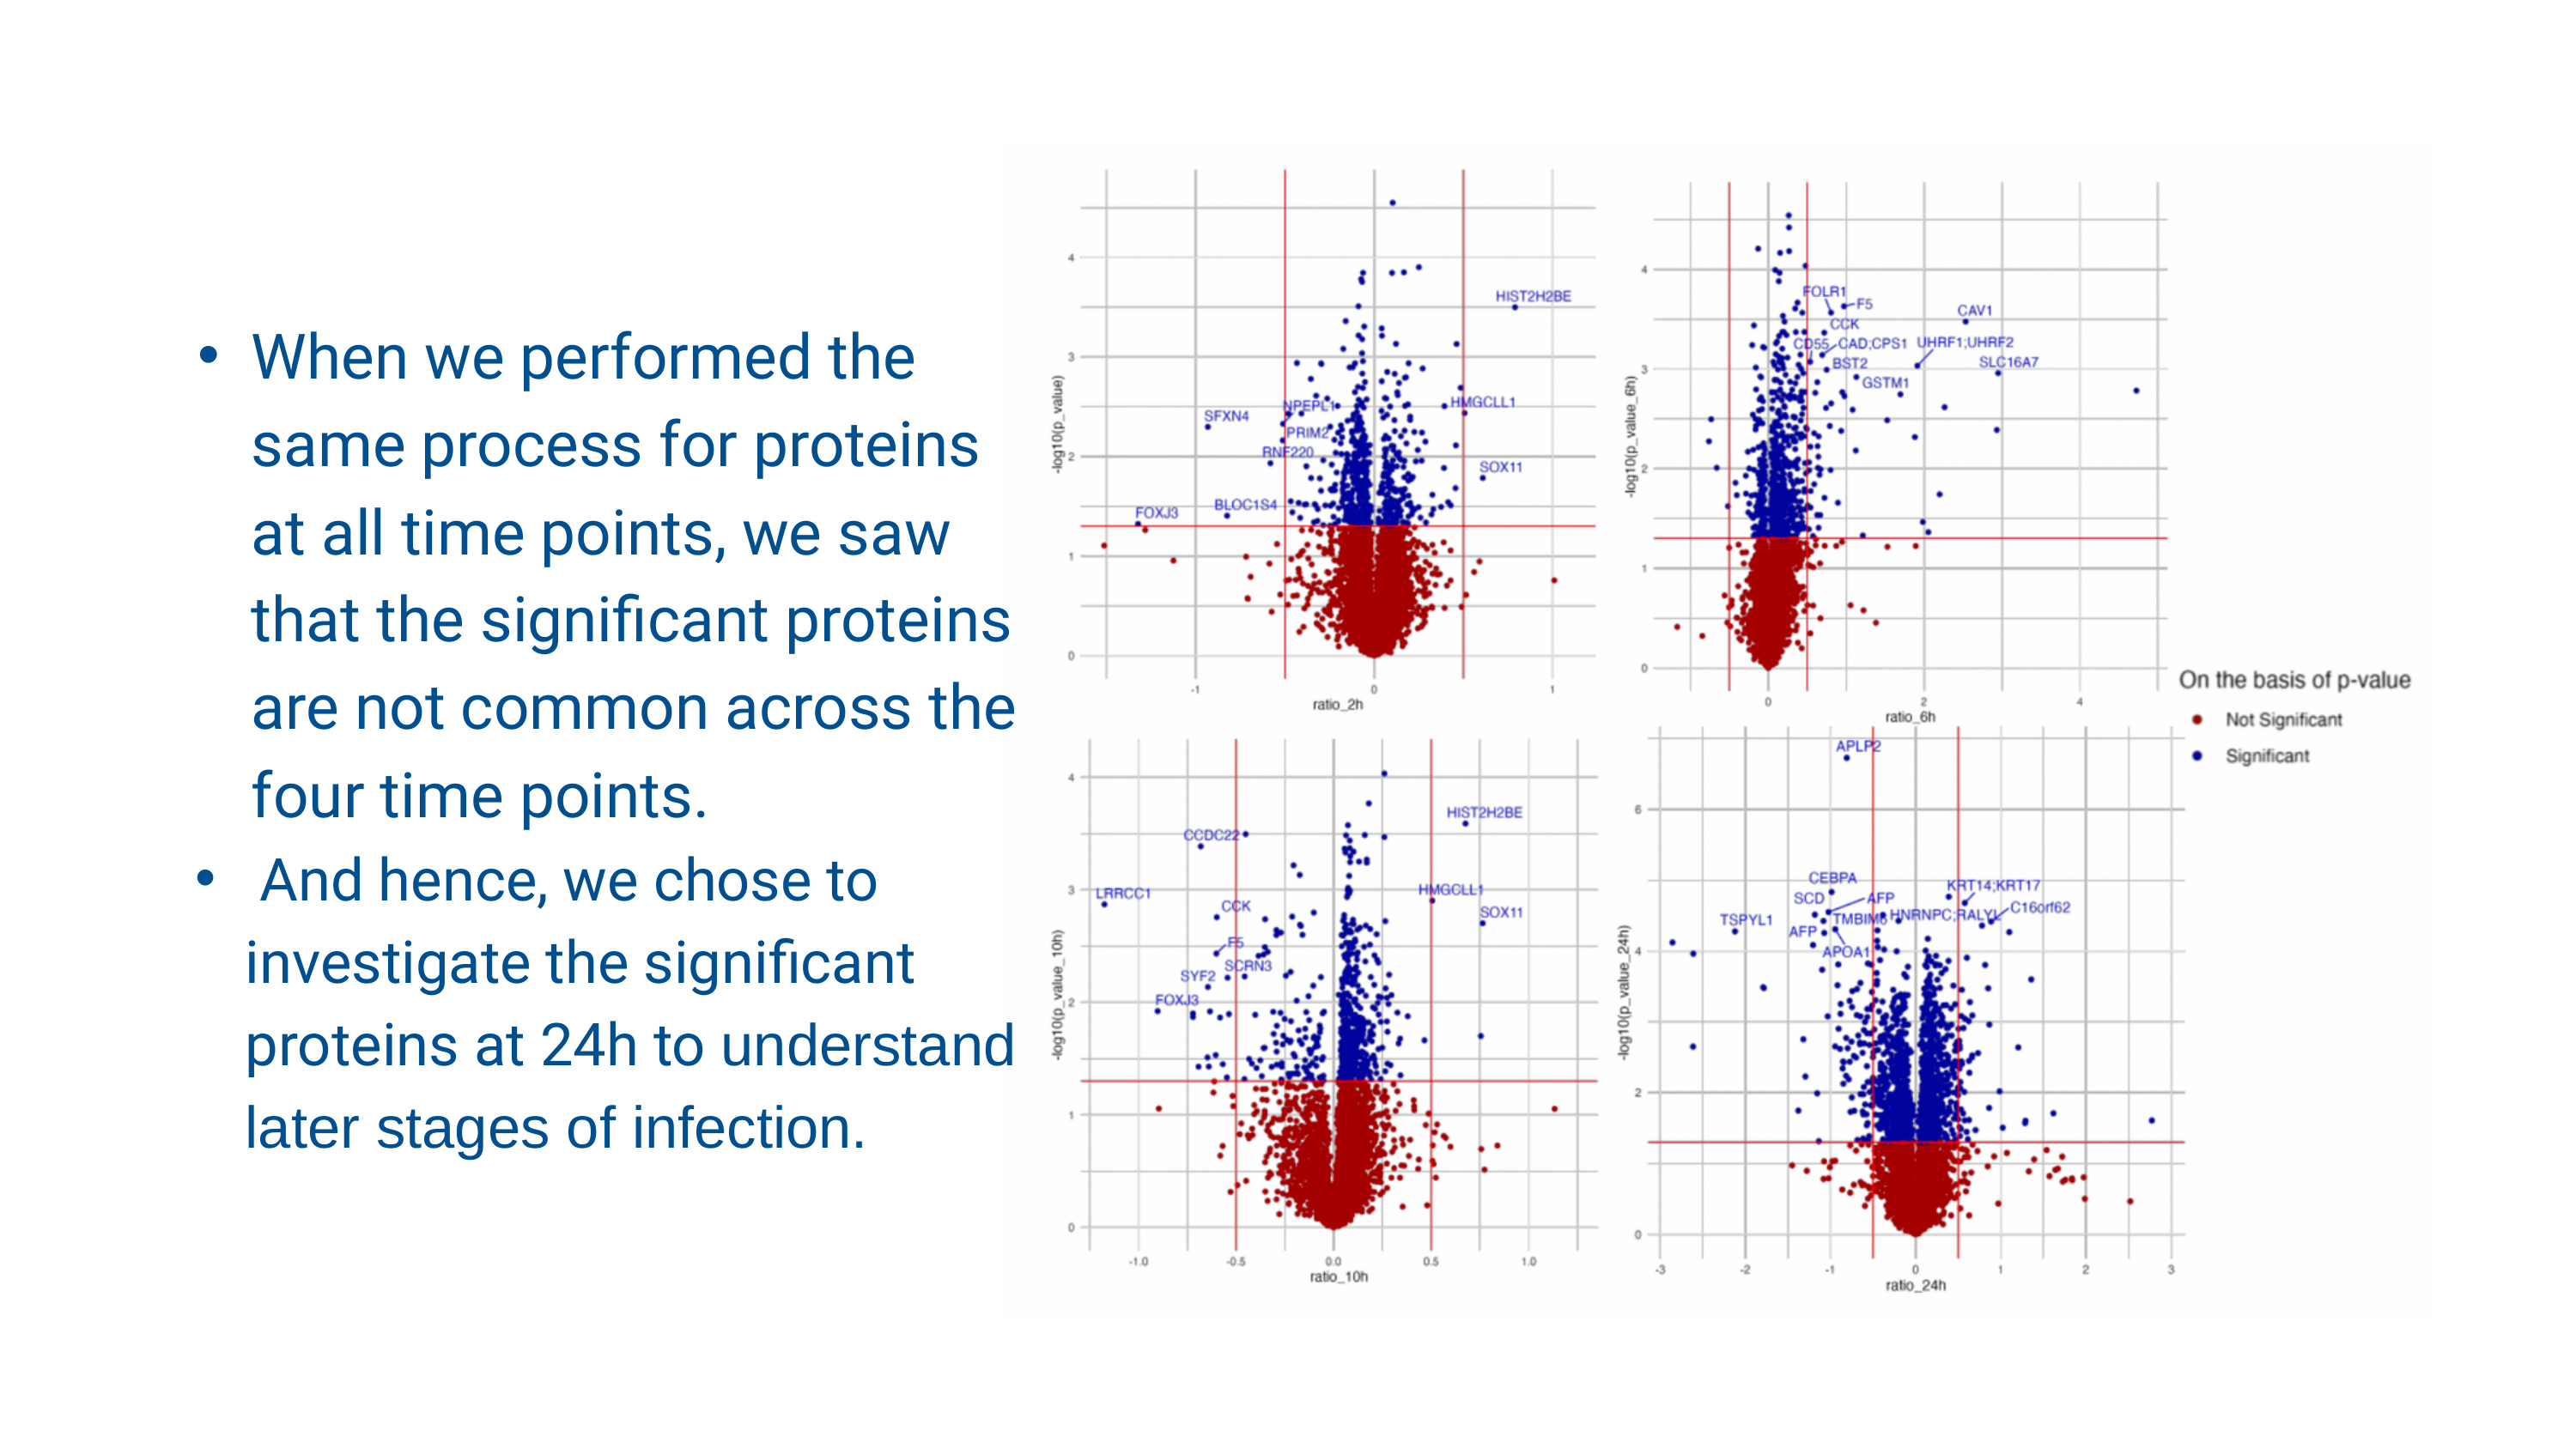

When we performed the same process for proteins at all time points, we saw that the significant proteins are not common across the four time points.
 And hence, we chose to investigate the significant proteins at 24h to understand later stages of infection.